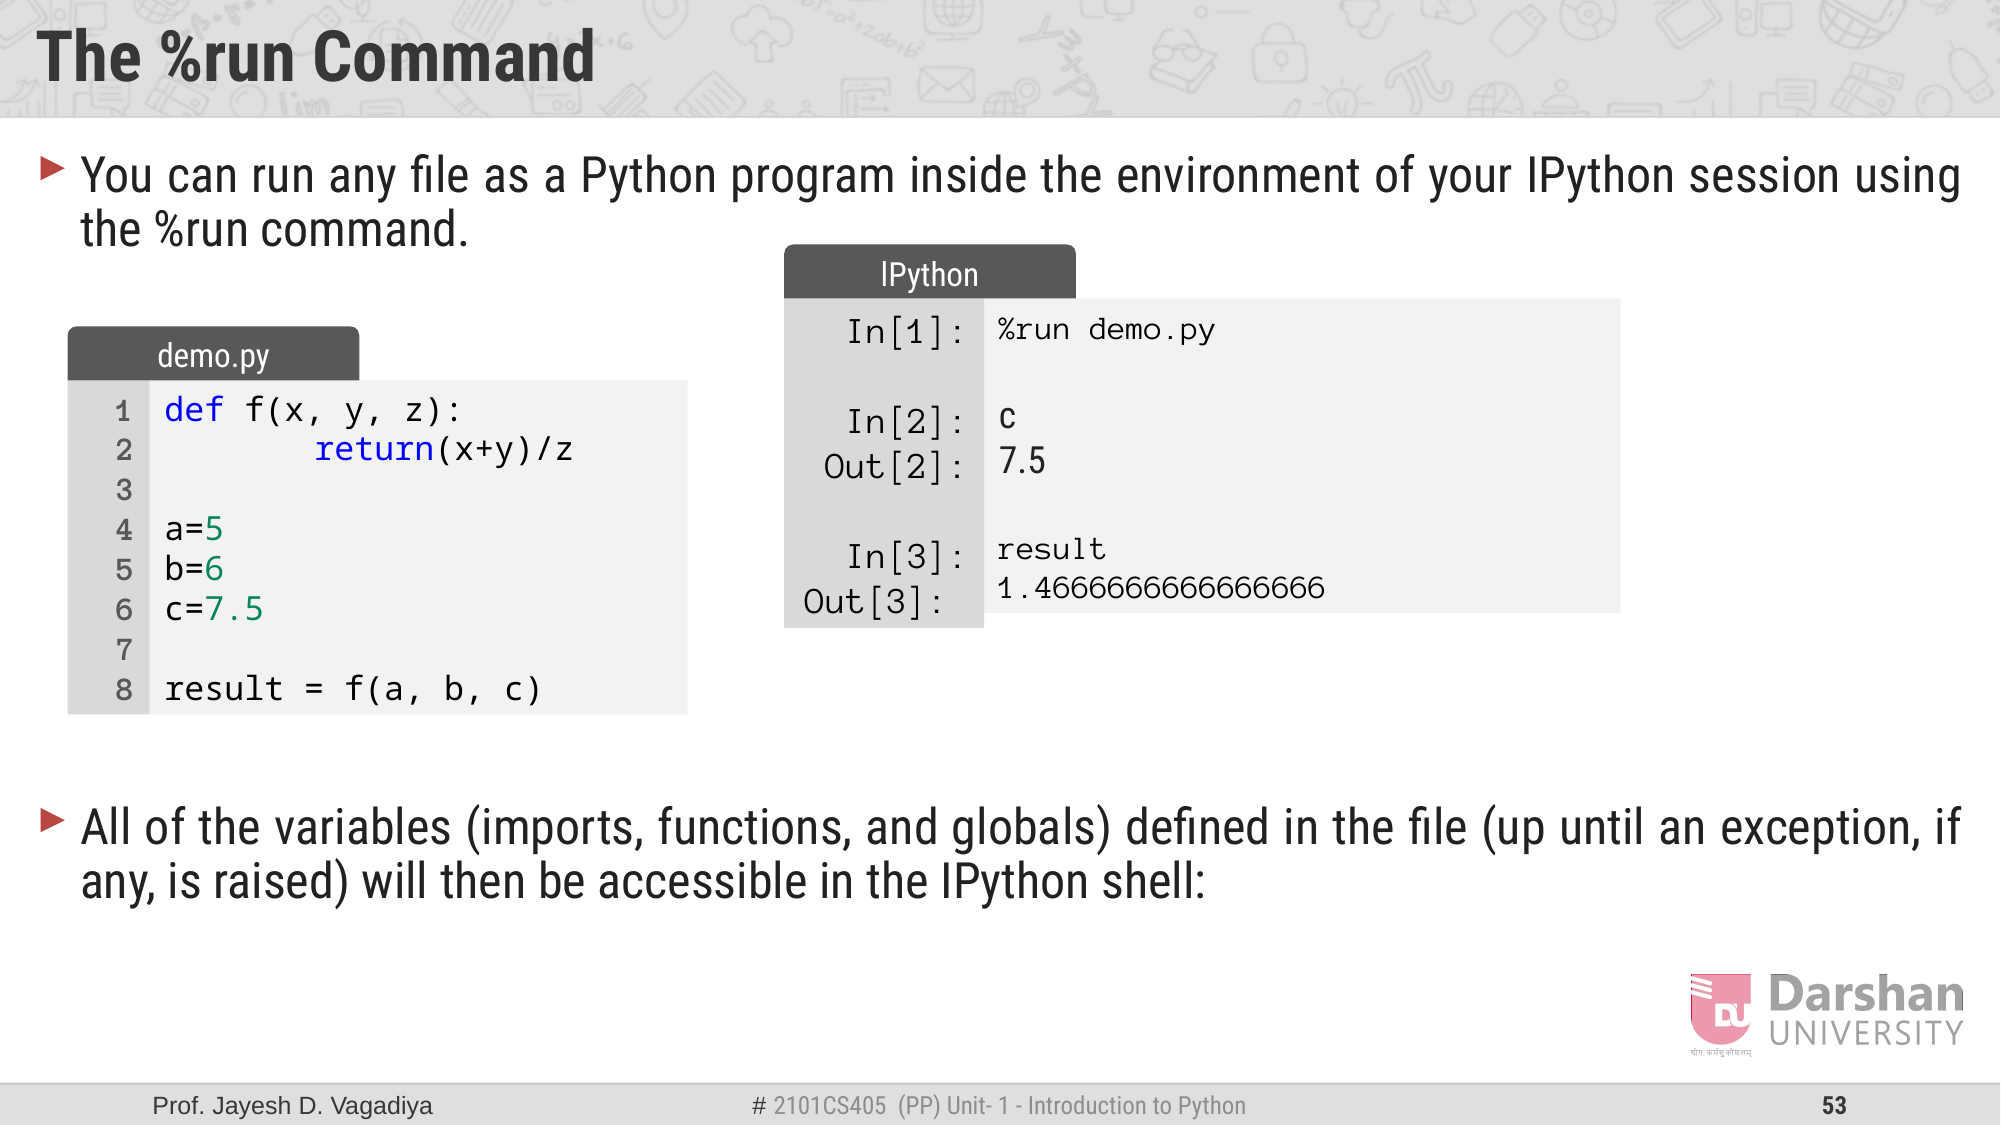

# The %run Command
You can run any file as a Python program inside the environment of your IPython session using the %run command.

All of the variables (imports, functions, and globals) defined in the file (up until an exception, if any, is raised) will then be accessible in the IPython shell:

lPython
In[1]:

In[2]:
Out[2]:

In[3]:
Out[3]:
%run demo.py

c
7.5

result
1.4666666666666666
demo.py
1
2
3
4
5
6
7
8
def f(x, y, z):
	return(x+y)/z

a=5
b=6
c=7.5
result = f(a, b, c)